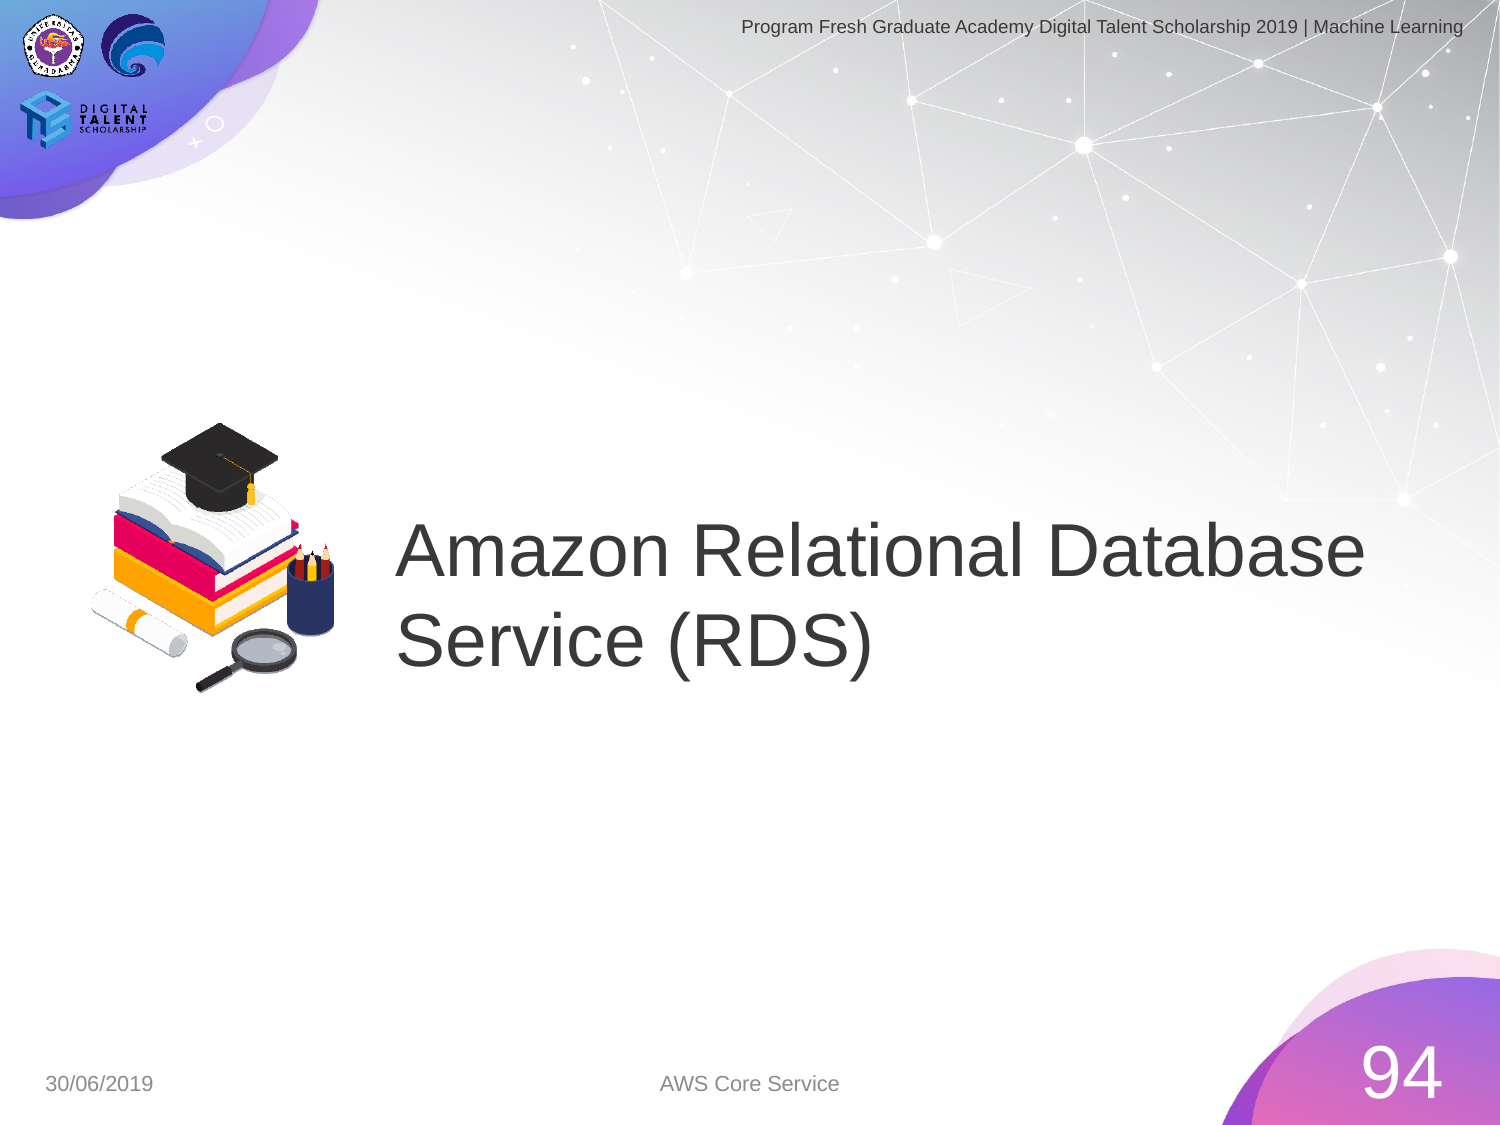

# Amazon Relational Database Service (RDS)
94
30/06/2019
AWS Core Service